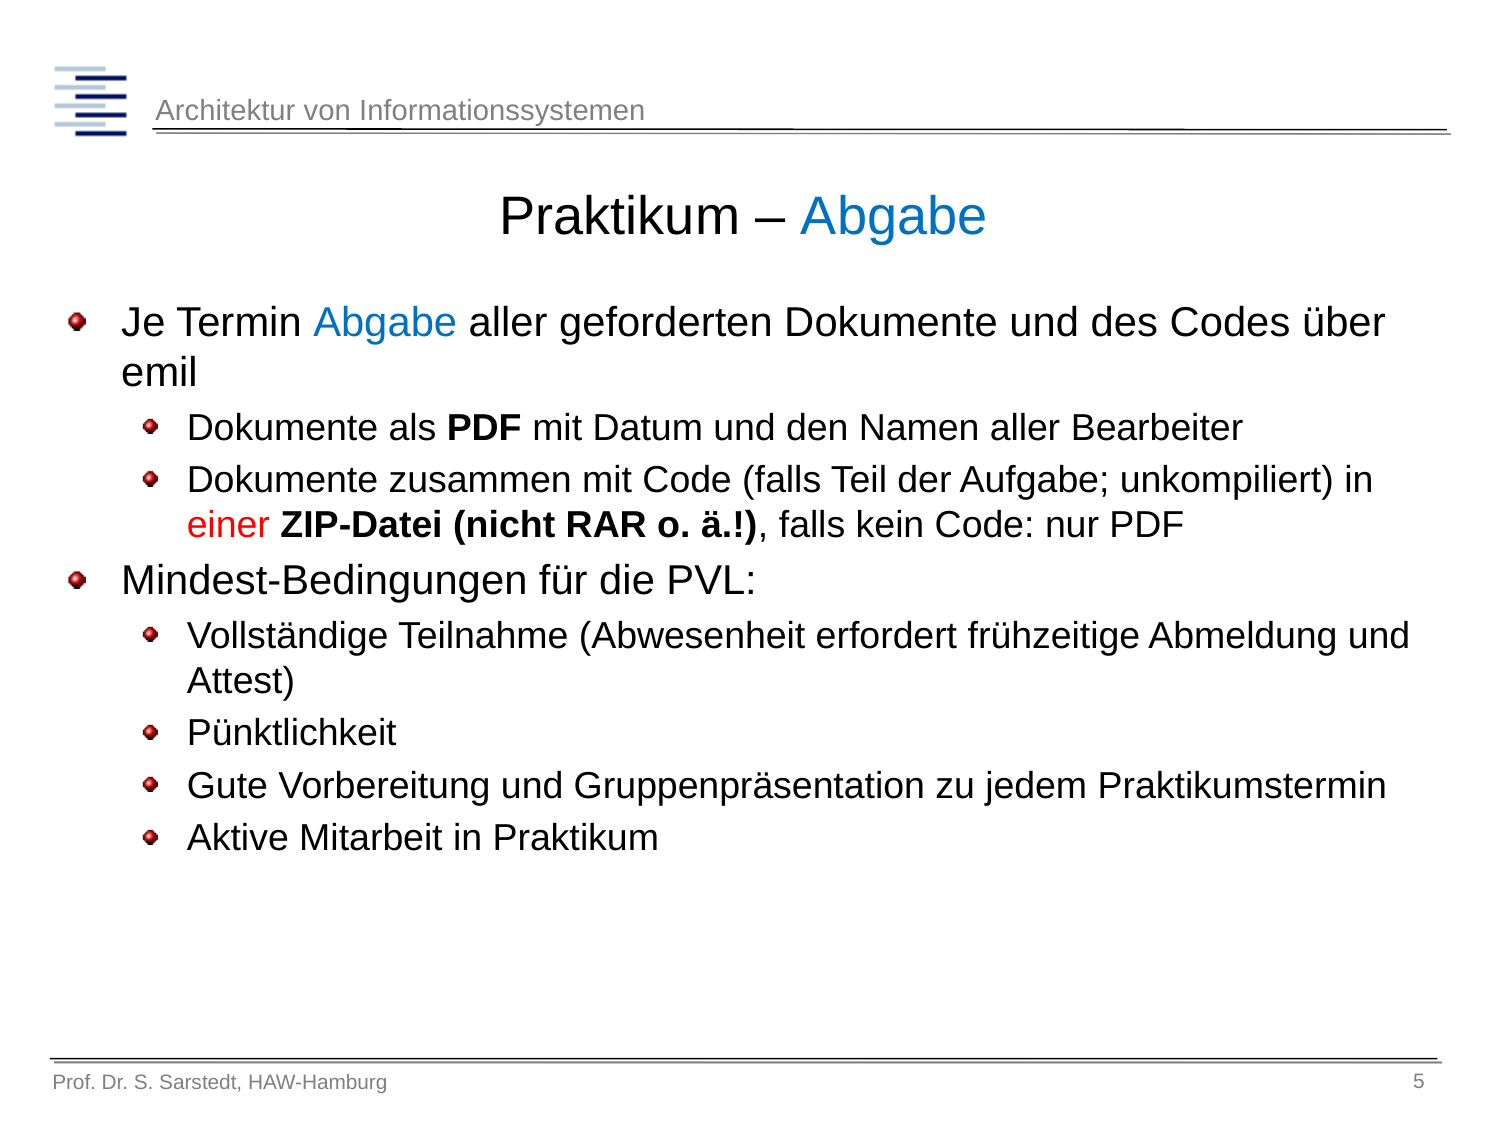

# Praktikum – Abgabe
Je Termin Abgabe aller geforderten Dokumente und des Codes über emil
Dokumente als PDF mit Datum und den Namen aller Bearbeiter
Dokumente zusammen mit Code (falls Teil der Aufgabe; unkompiliert) in einer ZIP-Datei (nicht RAR o. ä.!), falls kein Code: nur PDF
Mindest-Bedingungen für die PVL:
Vollständige Teilnahme (Abwesenheit erfordert frühzeitige Abmeldung und Attest)
Pünktlichkeit
Gute Vorbereitung und Gruppenpräsentation zu jedem Praktikumstermin
Aktive Mitarbeit in Praktikum